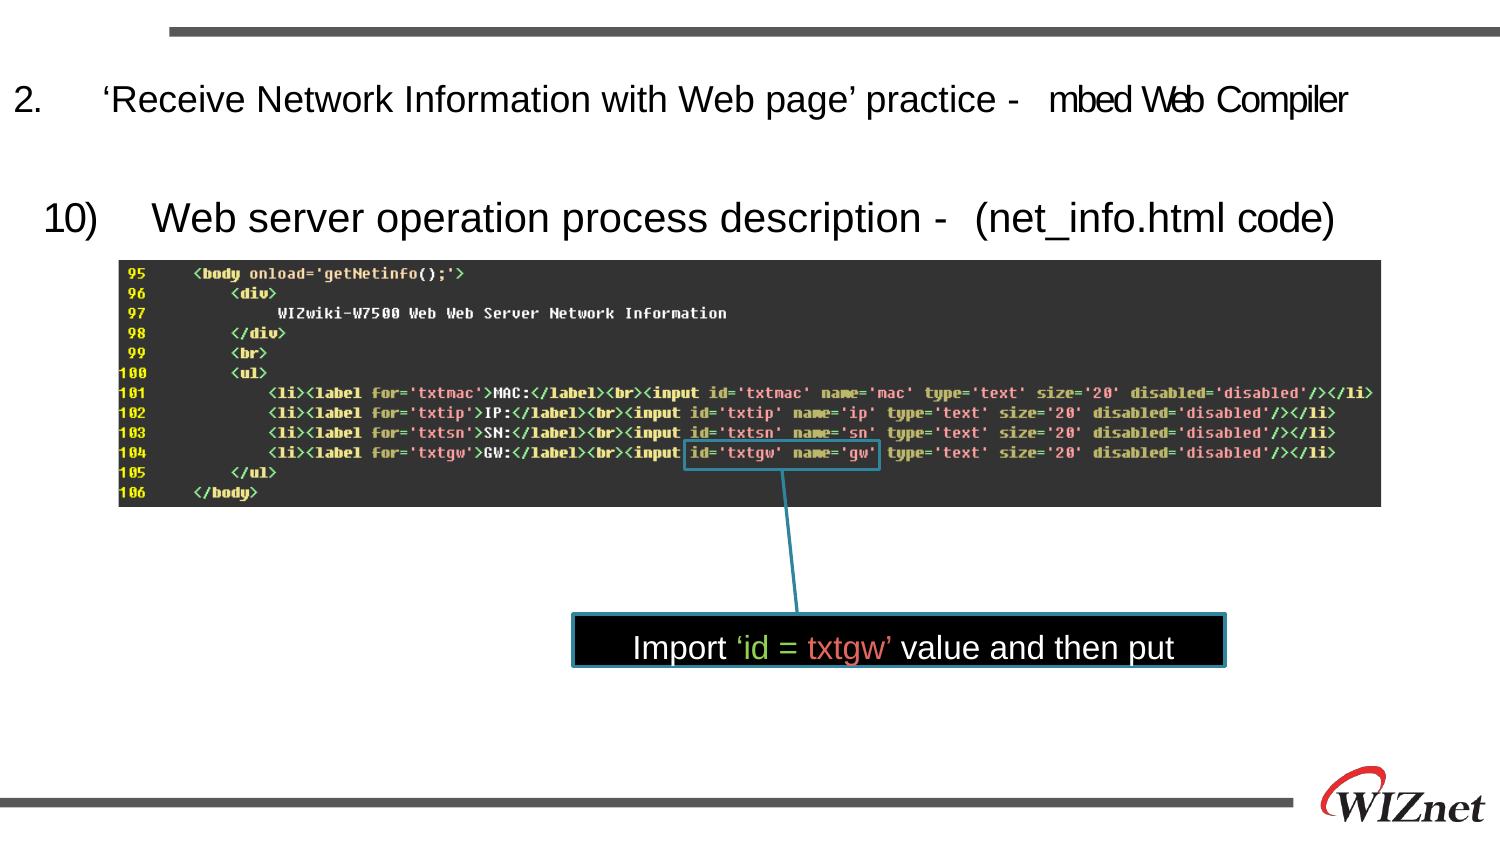

# 2.	 ‘Receive Network Information with Web page’ practice - mbed Web Compiler
10)	 Web server operation process description - (net_info.html code)

Import ‘id = txtgw’ value and then put